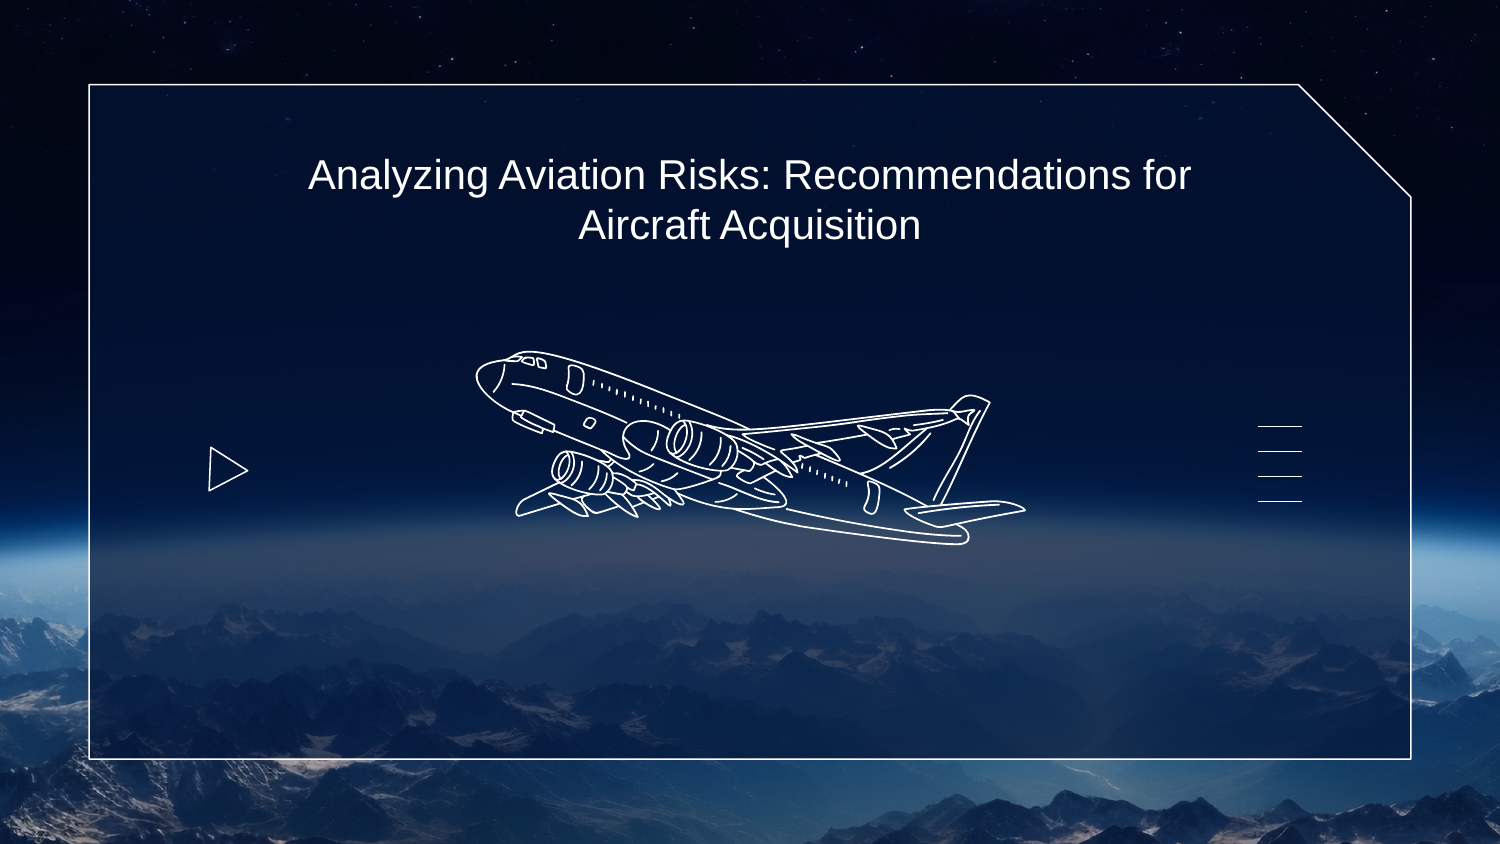

# Analyzing Aviation Risks: Recommendations for Aircraft Acquisition